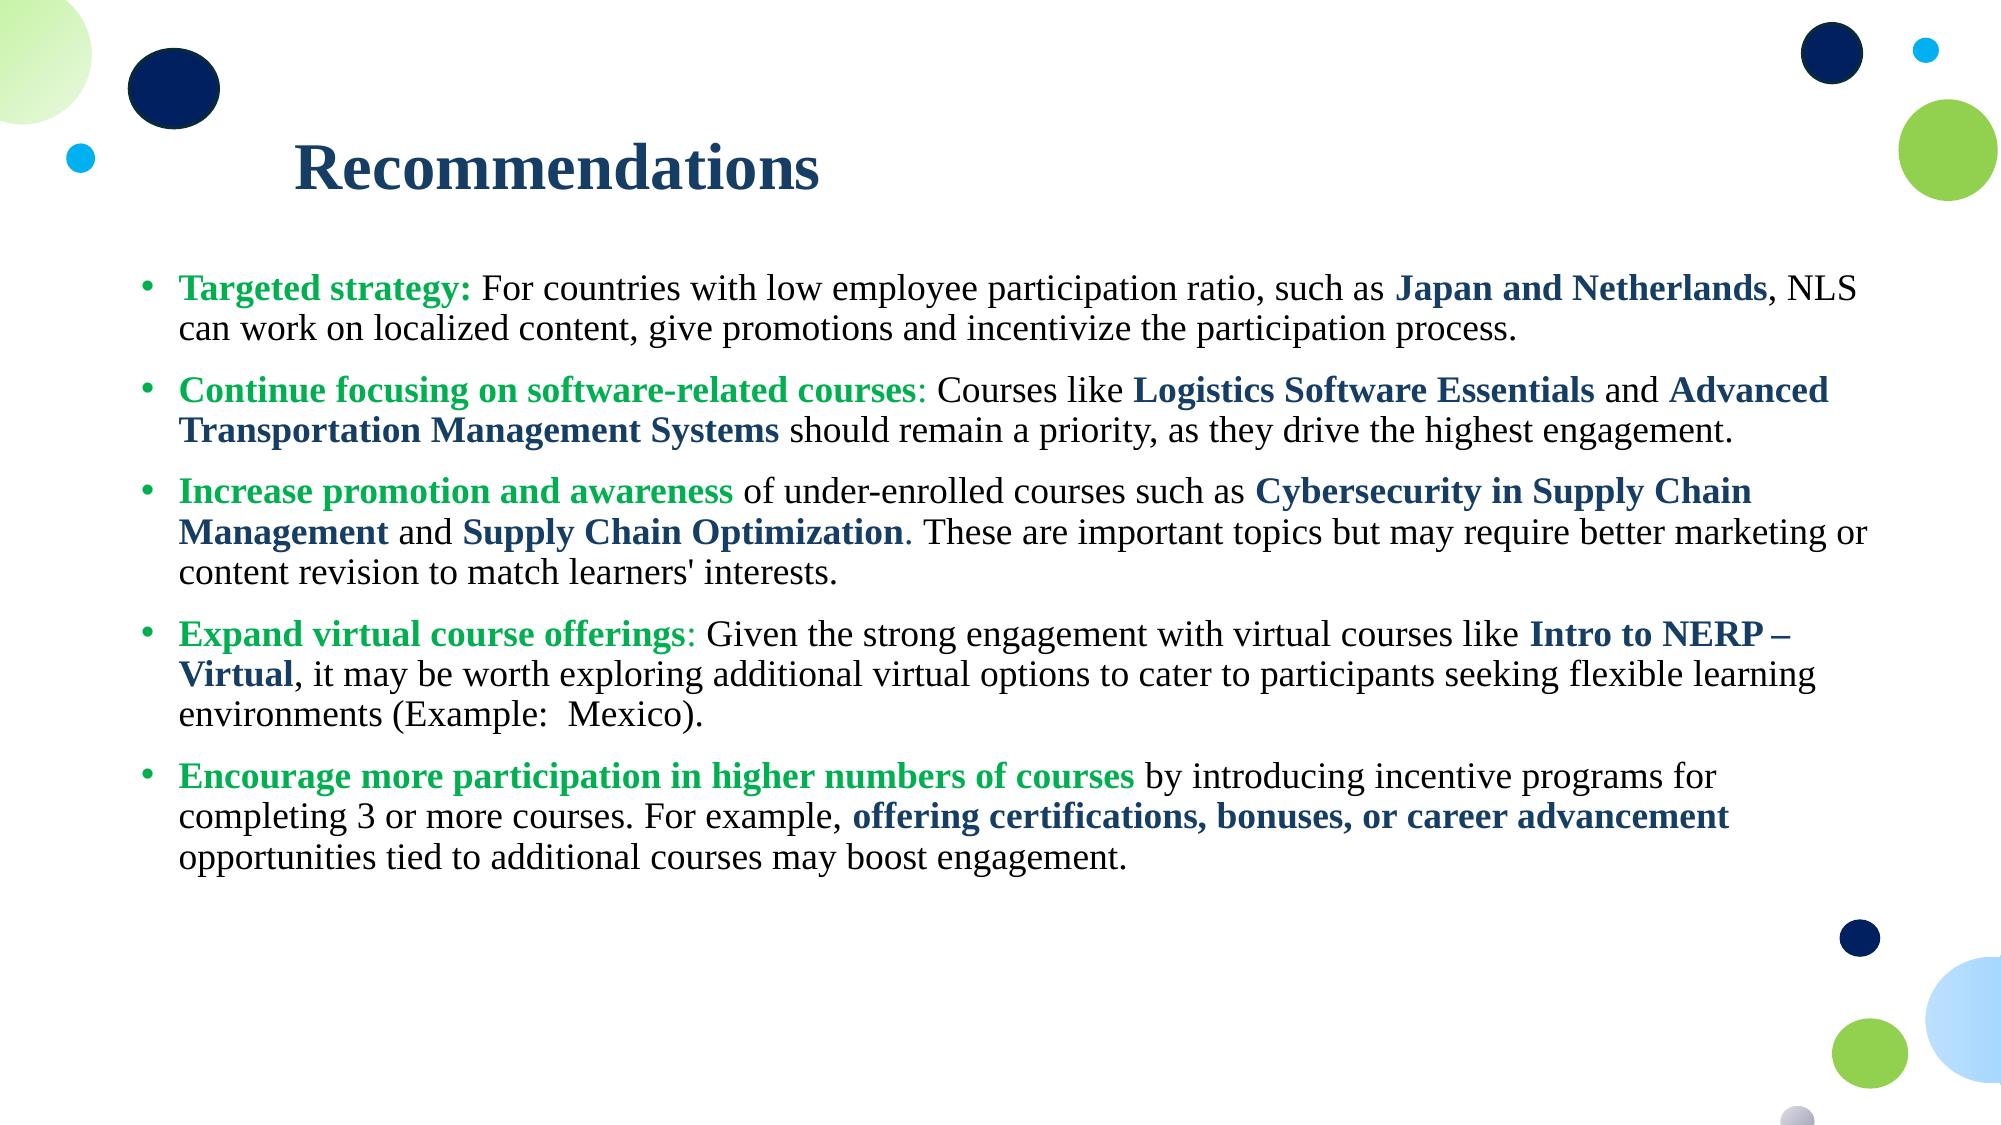

Recommendations
Targeted strategy: For countries with low employee participation ratio, such as Japan and Netherlands, NLS can work on localized content, give promotions and incentivize the participation process.
Continue focusing on software-related courses: Courses like Logistics Software Essentials and Advanced Transportation Management Systems should remain a priority, as they drive the highest engagement.
Increase promotion and awareness of under-enrolled courses such as Cybersecurity in Supply Chain Management and Supply Chain Optimization. These are important topics but may require better marketing or content revision to match learners' interests.
Expand virtual course offerings: Given the strong engagement with virtual courses like Intro to NERP – Virtual, it may be worth exploring additional virtual options to cater to participants seeking flexible learning environments (Example:  Mexico).
Encourage more participation in higher numbers of courses by introducing incentive programs for completing 3 or more courses. For example, offering certifications, bonuses, or career advancement opportunities tied to additional courses may boost engagement.